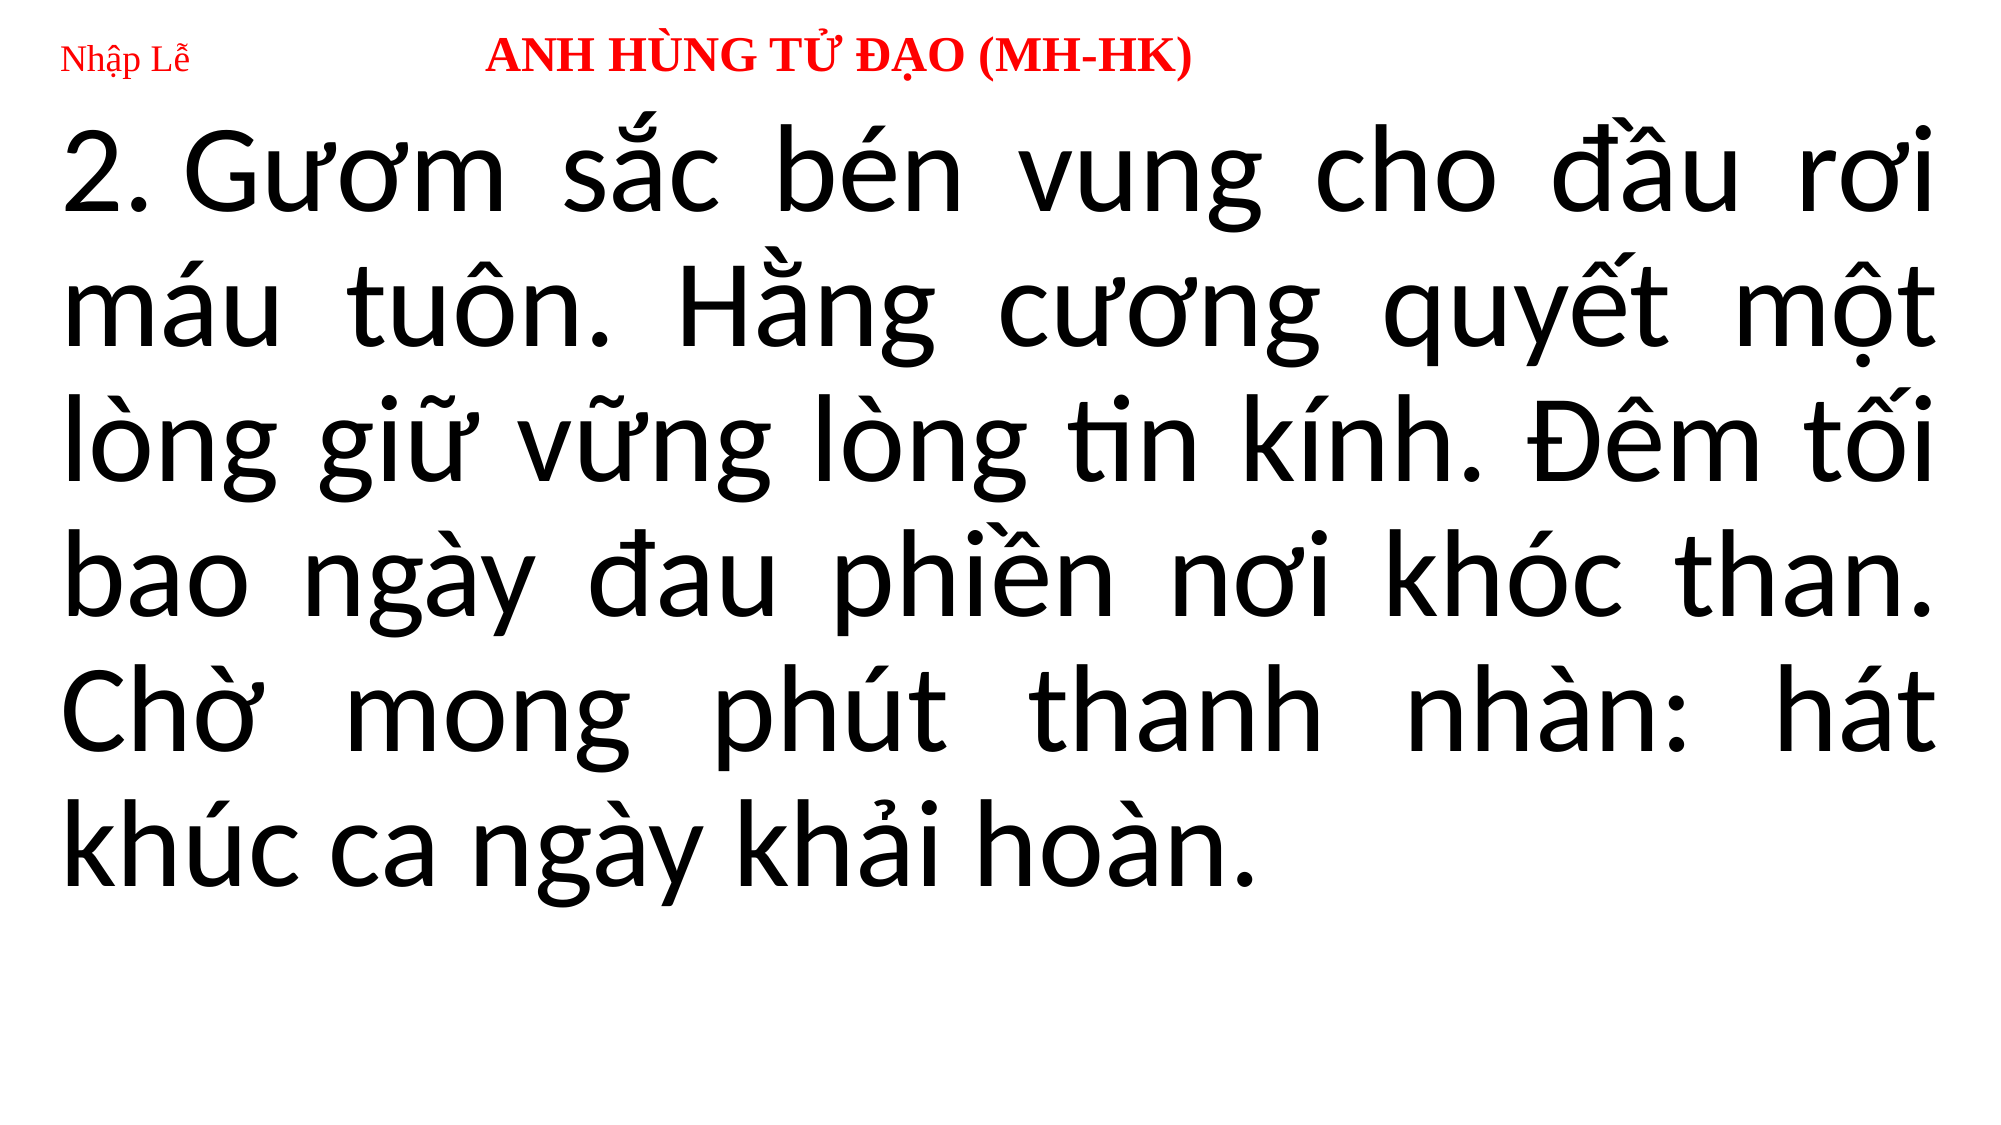

# Nhập Lễ                               ANH HÙNG TỬ ĐẠO (MH-HK)
2. Gươm sắc bén vung cho đầu rơi máu tuôn. Hằng cương quyết một lòng giữ vững lòng tin kính. Đêm tối bao ngày đau phiền nơi khóc than. Chờ mong phút thanh nhàn: hát khúc ca ngày khải hoàn.